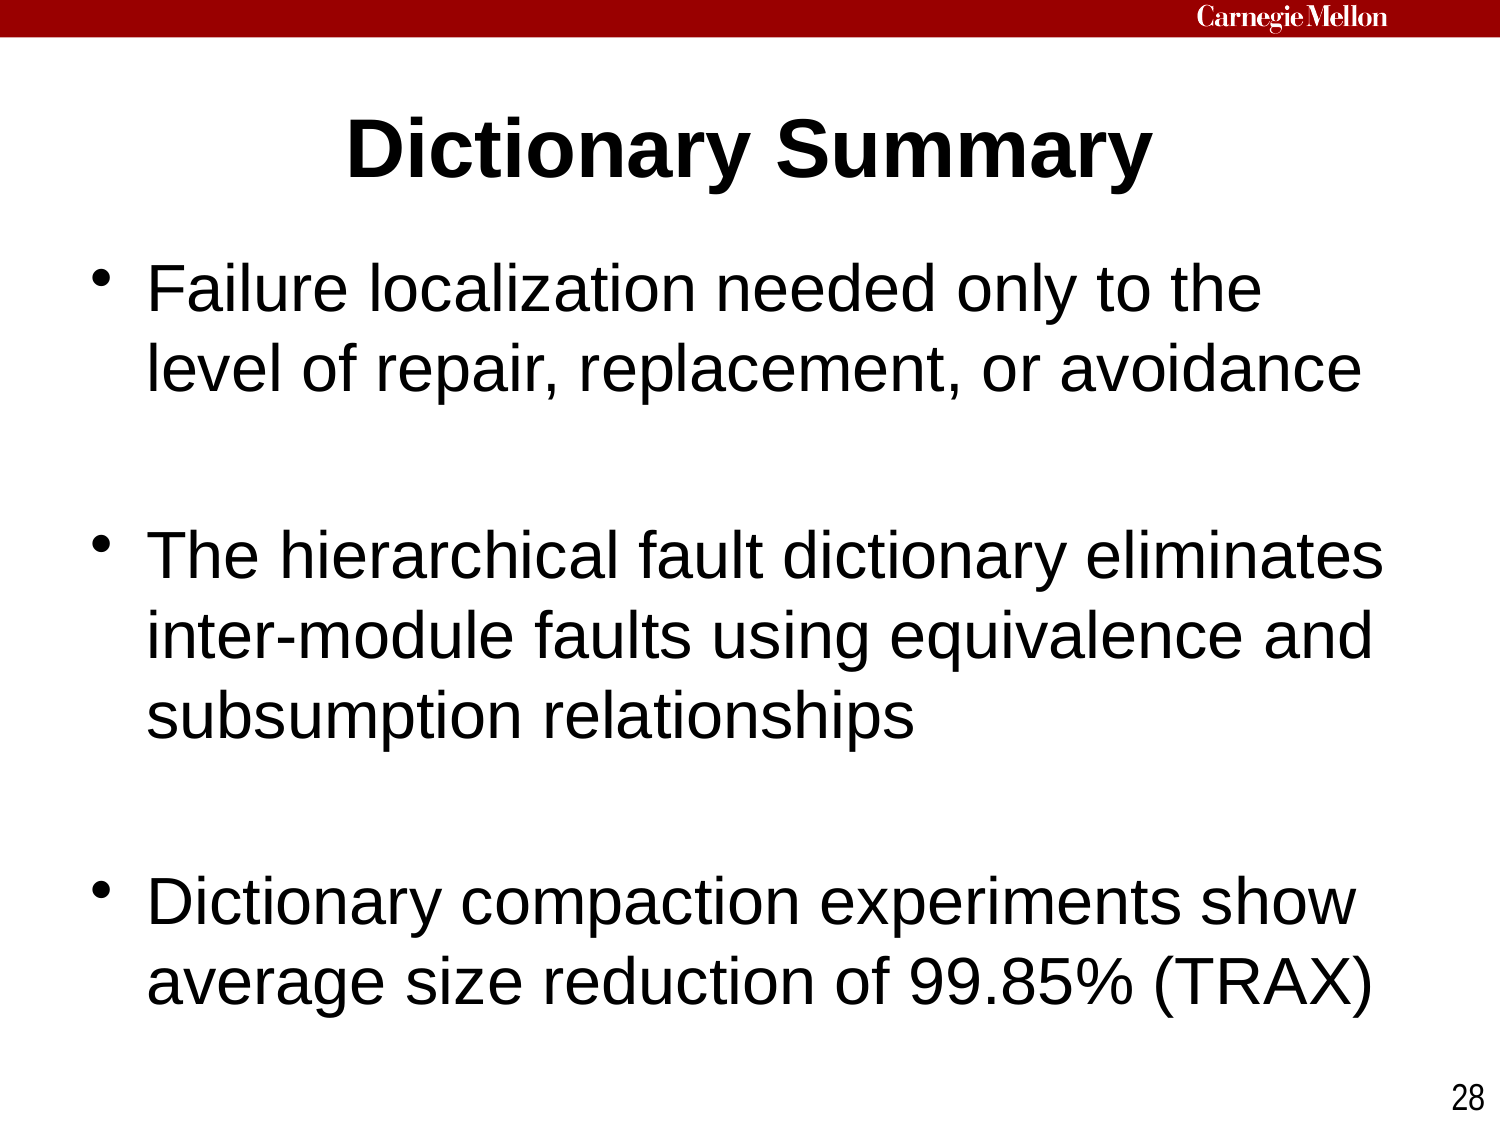

# Dictionary Summary
Failure localization needed only to the level of repair, replacement, or avoidance

The hierarchical fault dictionary eliminates inter-module faults using equivalence and subsumption relationships

Dictionary compaction experiments show average size reduction of 99.85% (TRAX)
28